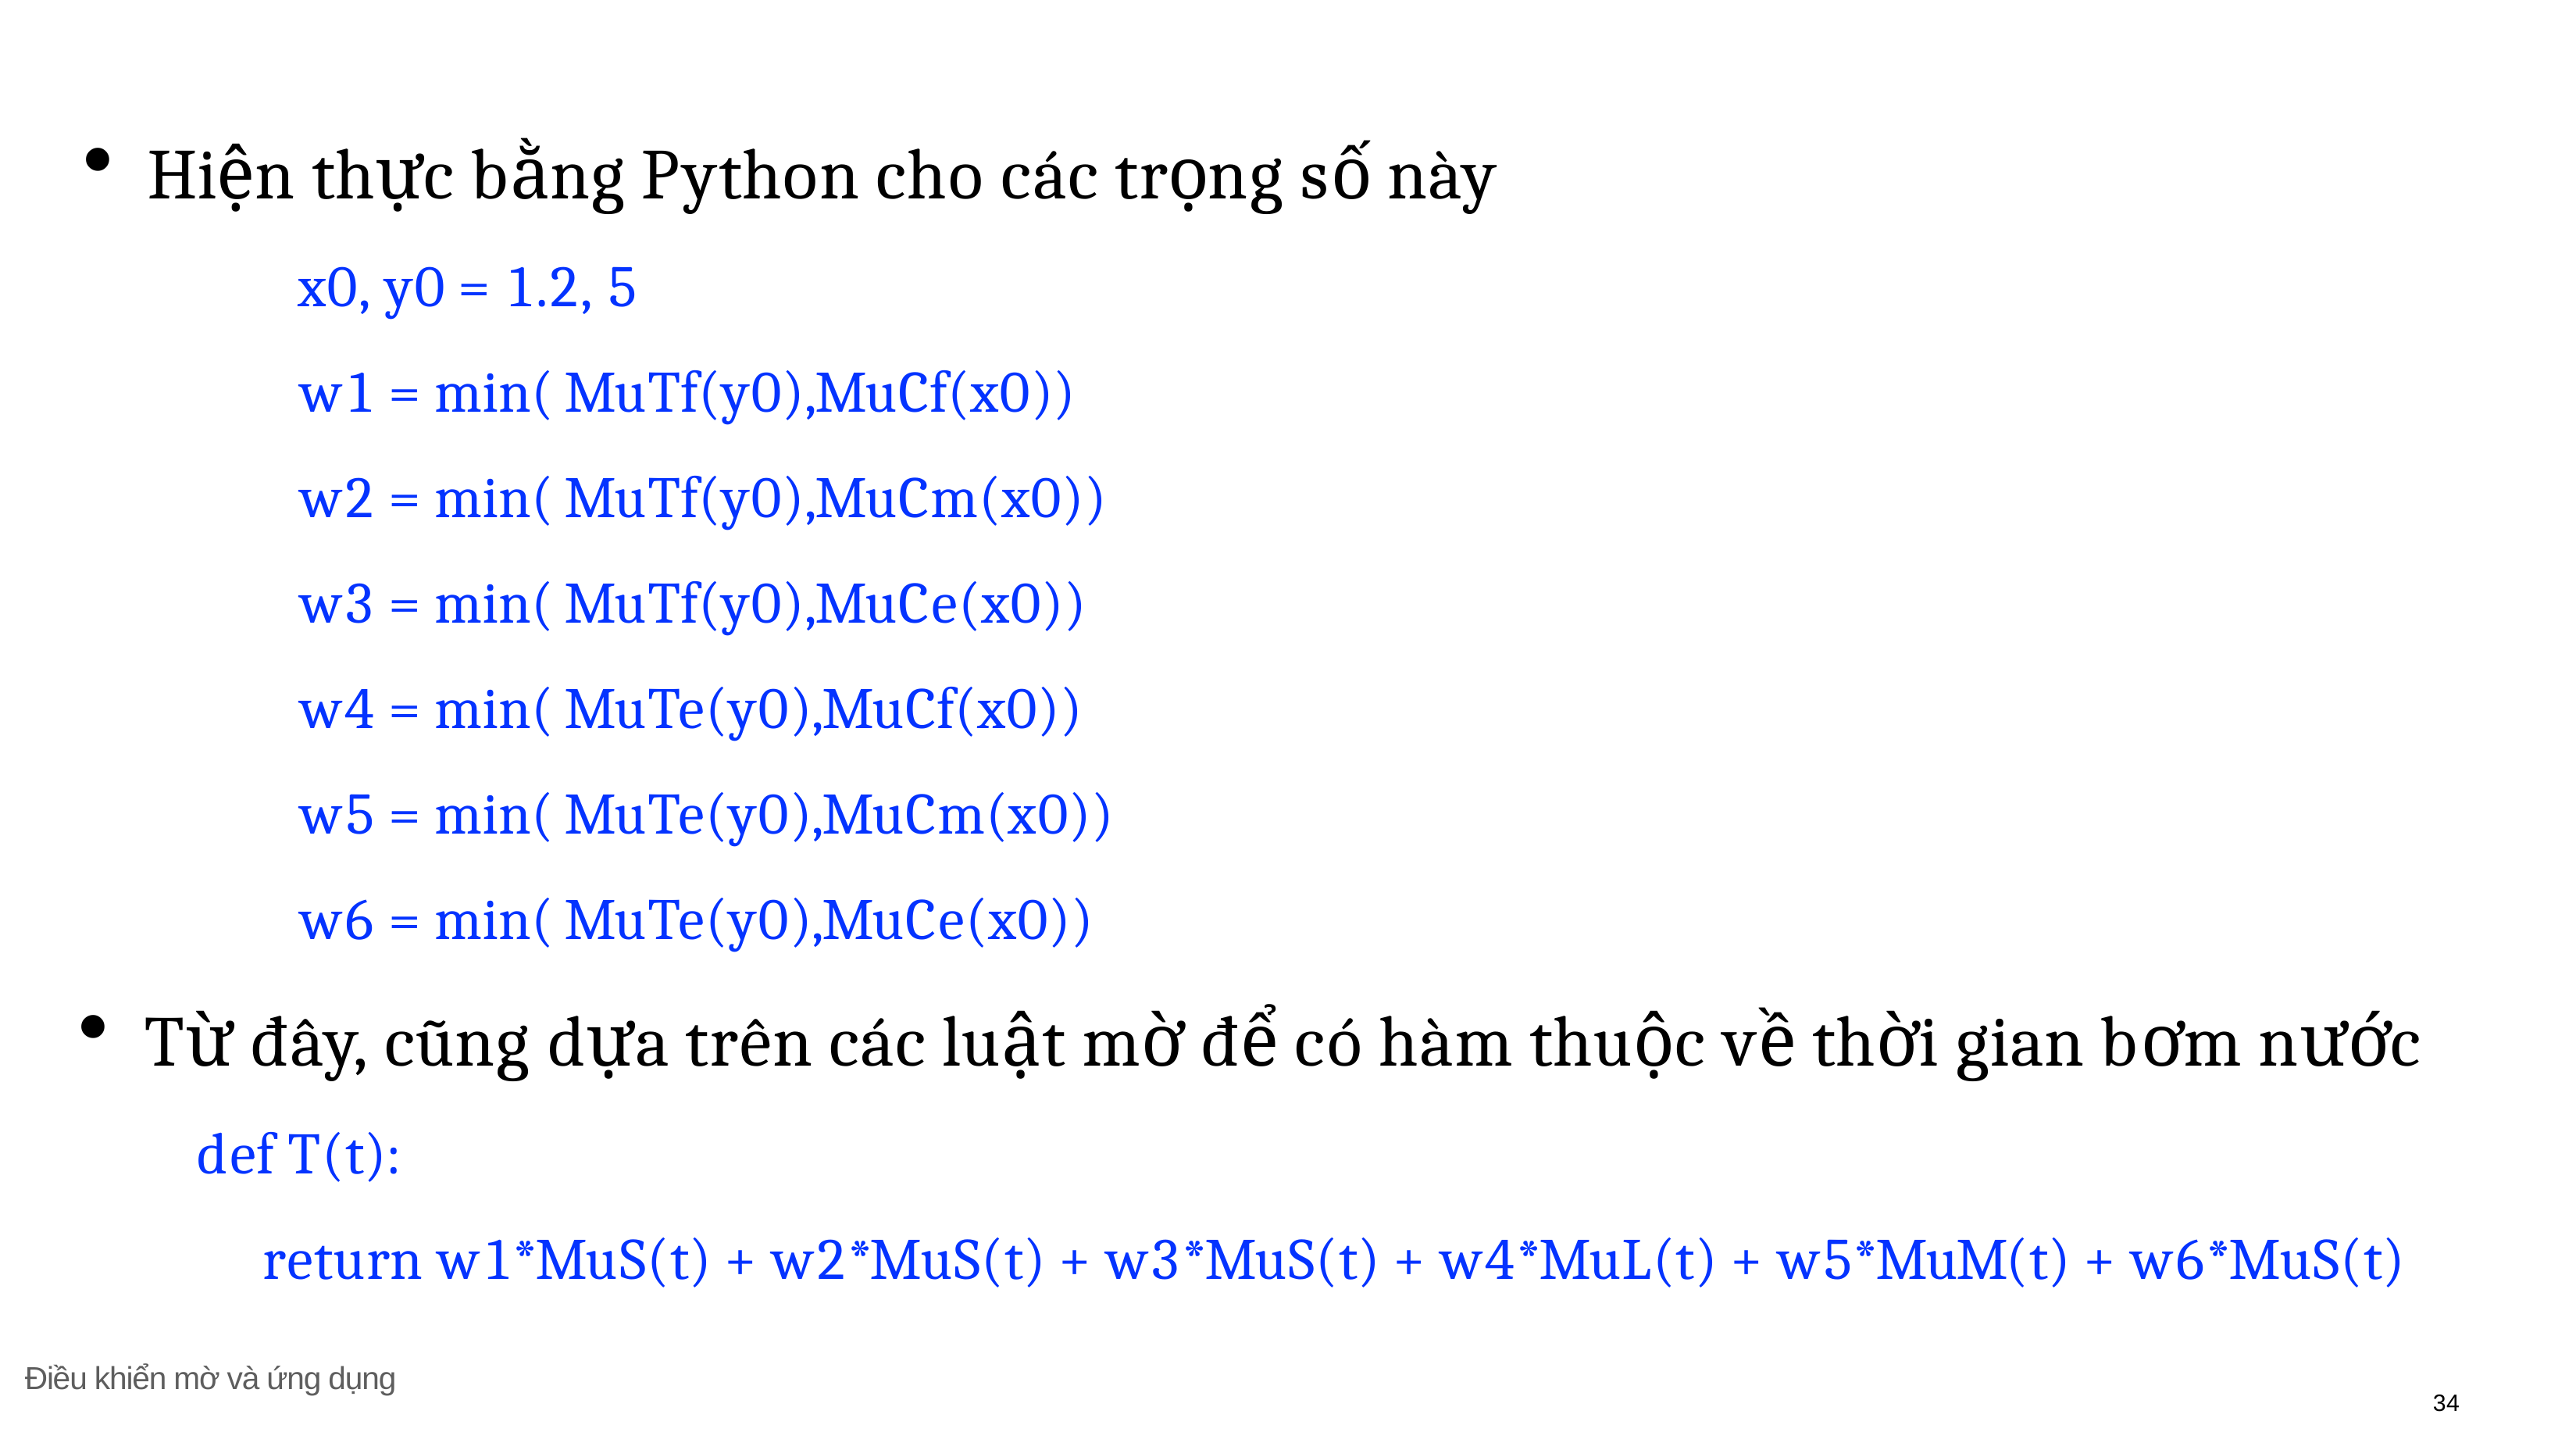

Hiện thực bằng Python cho các trọng số này
x0, y0 = 1.2, 5
w1 = min( MuTf(y0),MuCf(x0))
w2 = min( MuTf(y0),MuCm(x0))
w3 = min( MuTf(y0),MuCe(x0))
w4 = min( MuTe(y0),MuCf(x0))
w5 = min( MuTe(y0),MuCm(x0))
w6 = min( MuTe(y0),MuCe(x0))
Từ đây, cũng dựa trên các luật mờ để có hàm thuộc về thời gian bơm nước
def T(t):
	return w1*MuS(t) + w2*MuS(t) + w3*MuS(t) + w4*MuL(t) + w5*MuM(t) + w6*MuS(t)
Điều khiển mờ và ứng dụng
34